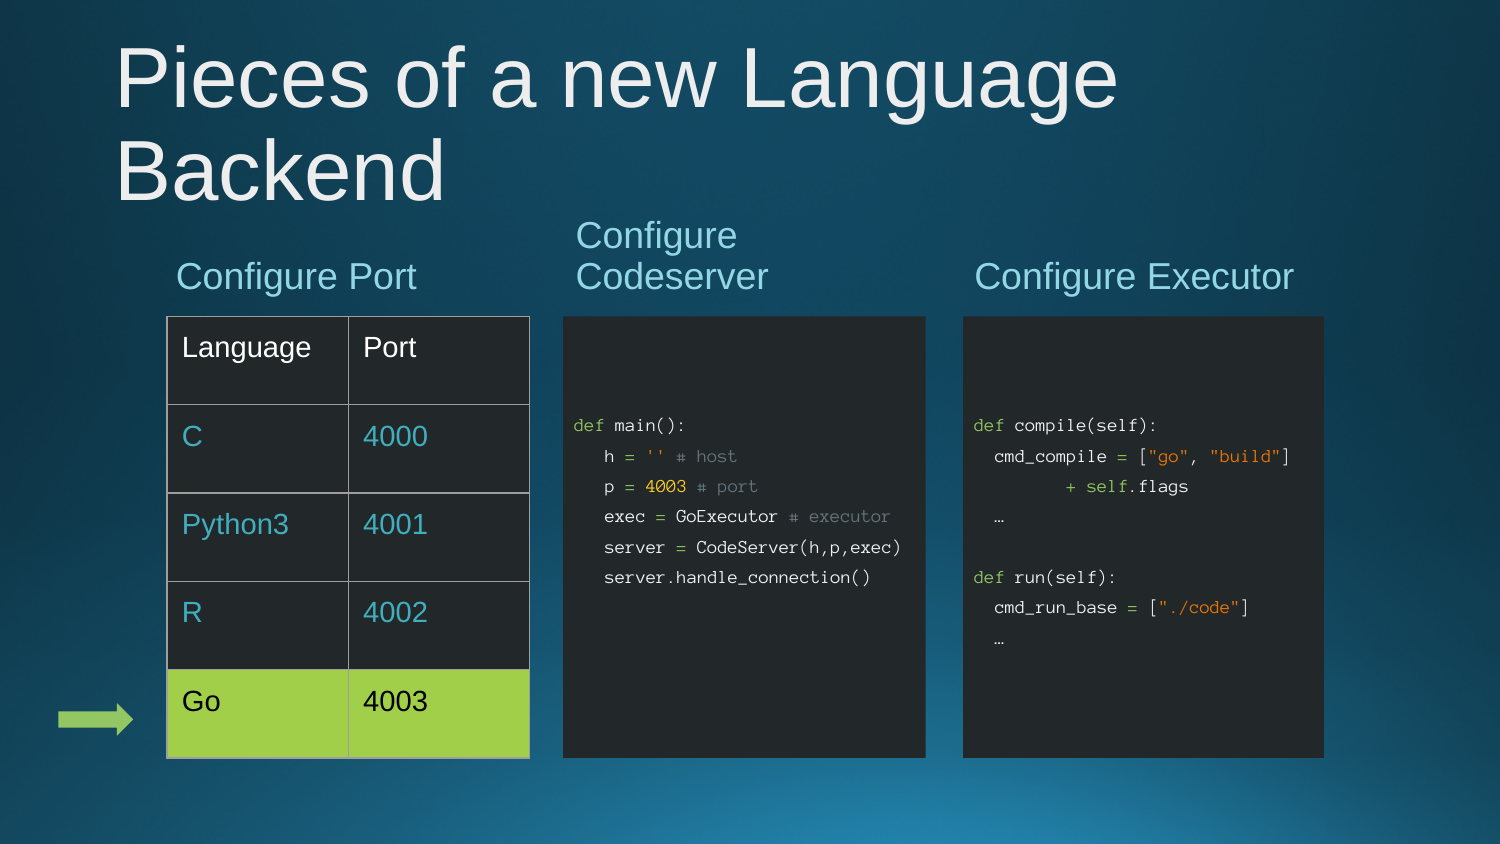

# Pieces of a new Language Backend
Configure Port
Configure Codeserver
Configure Executor

def main():
   h = '' # host
   p = 4003 # port
   exec = GoExecutor # executor
   server = CodeServer(h,p,exec)
   server.handle_connection()

def compile(self):
  cmd_compile = ["go", "build"]           + self.flags
  …

def run(self):
  cmd_run_base = ["./code"]
  …

| Language | Port |
| --- | --- |
| C | 4000 |
| Python3 | 4001 |
| R | 4002 |
| Go | 4003 |